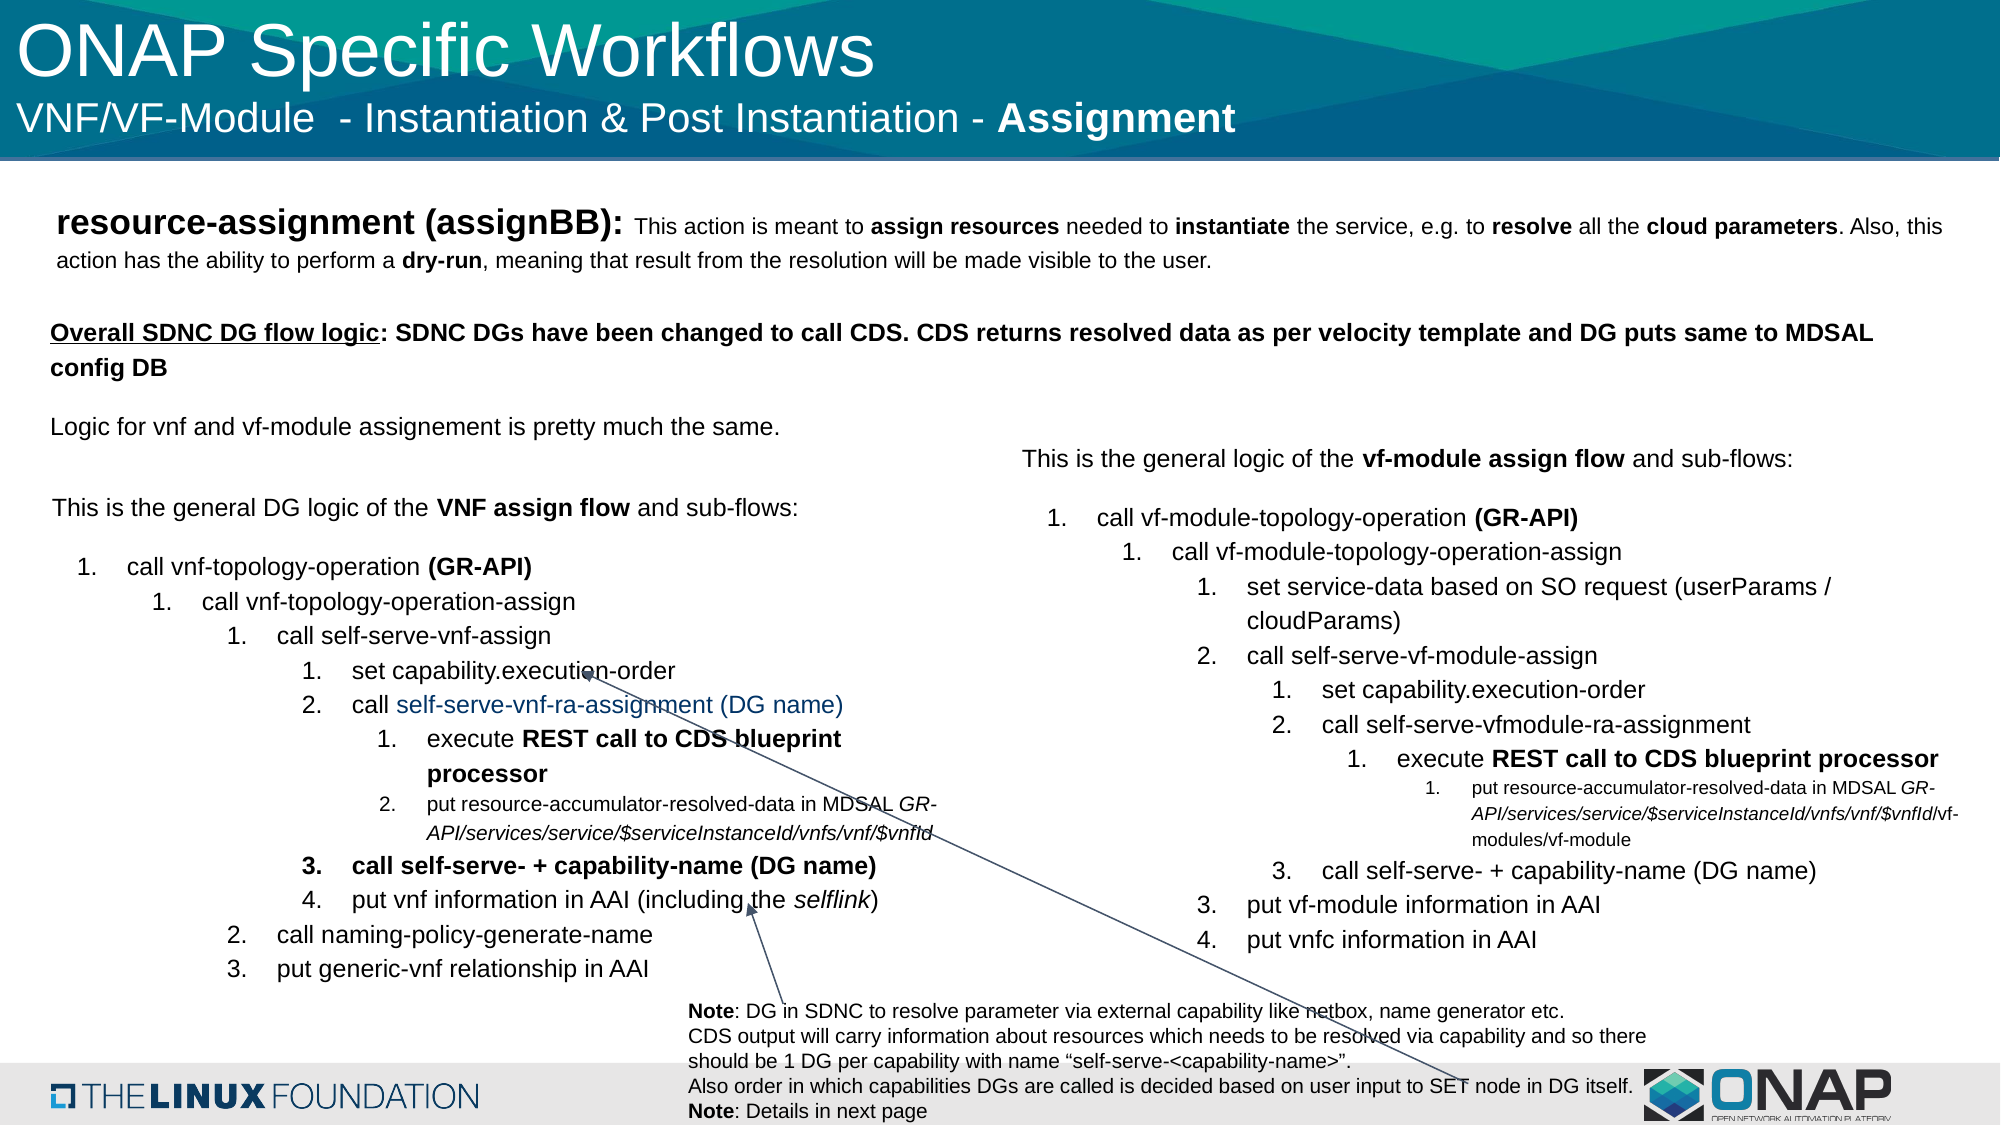

ONAP Specific Workflows
VNF/VF-Module  - Instantiation & Post Instantiation - Assignment
resource-assignment (assignBB): This action is meant to assign resources needed to instantiate the service, e.g. to resolve all the cloud parameters. Also, this action has the ability to perform a dry-run, meaning that result from the resolution will be made visible to the user.
Overall SDNC DG flow logic: SDNC DGs have been changed to call CDS. CDS returns resolved data as per velocity template and DG puts same to MDSAL config DB
Logic for vnf and vf-module assignement is pretty much the same.
This is the general logic of the vf-module assign flow and sub-flows:
call vf-module-topology-operation (GR-API)
call vf-module-topology-operation-assign
set service-data based on SO request (userParams / cloudParams)
call self-serve-vf-module-assign
set capability.execution-order
call self-serve-vfmodule-ra-assignment
execute REST call to CDS blueprint processor
put resource-accumulator-resolved-data in MDSAL GR-API/services/service/$serviceInstanceId/vnfs/vnf/$vnfId/vf-modules/vf-module
call self-serve- + capability-name (DG name)
put vf-module information in AAI
put vnfc information in AAI

This is the general DG logic of the VNF assign flow and sub-flows:
call vnf-topology-operation (GR-API)
call vnf-topology-operation-assign
call self-serve-vnf-assign
set capability.execution-order
call self-serve-vnf-ra-assignment (DG name)
execute REST call to CDS blueprint processor
put resource-accumulator-resolved-data in MDSAL GR-API/services/service/$serviceInstanceId/vnfs/vnf/$vnfId
call self-serve- + capability-name (DG name)
put vnf information in AAI (including the selflink)
call naming-policy-generate-name
put generic-vnf relationship in AAI
Note: DG in SDNC to resolve parameter via external capability like netbox, name generator etc.
CDS output will carry information about resources which needs to be resolved via capability and so there should be 1 DG per capability with name “self-serve-<capability-name>”.
Also order in which capabilities DGs are called is decided based on user input to SET node in DG itself.
Note: Details in next page